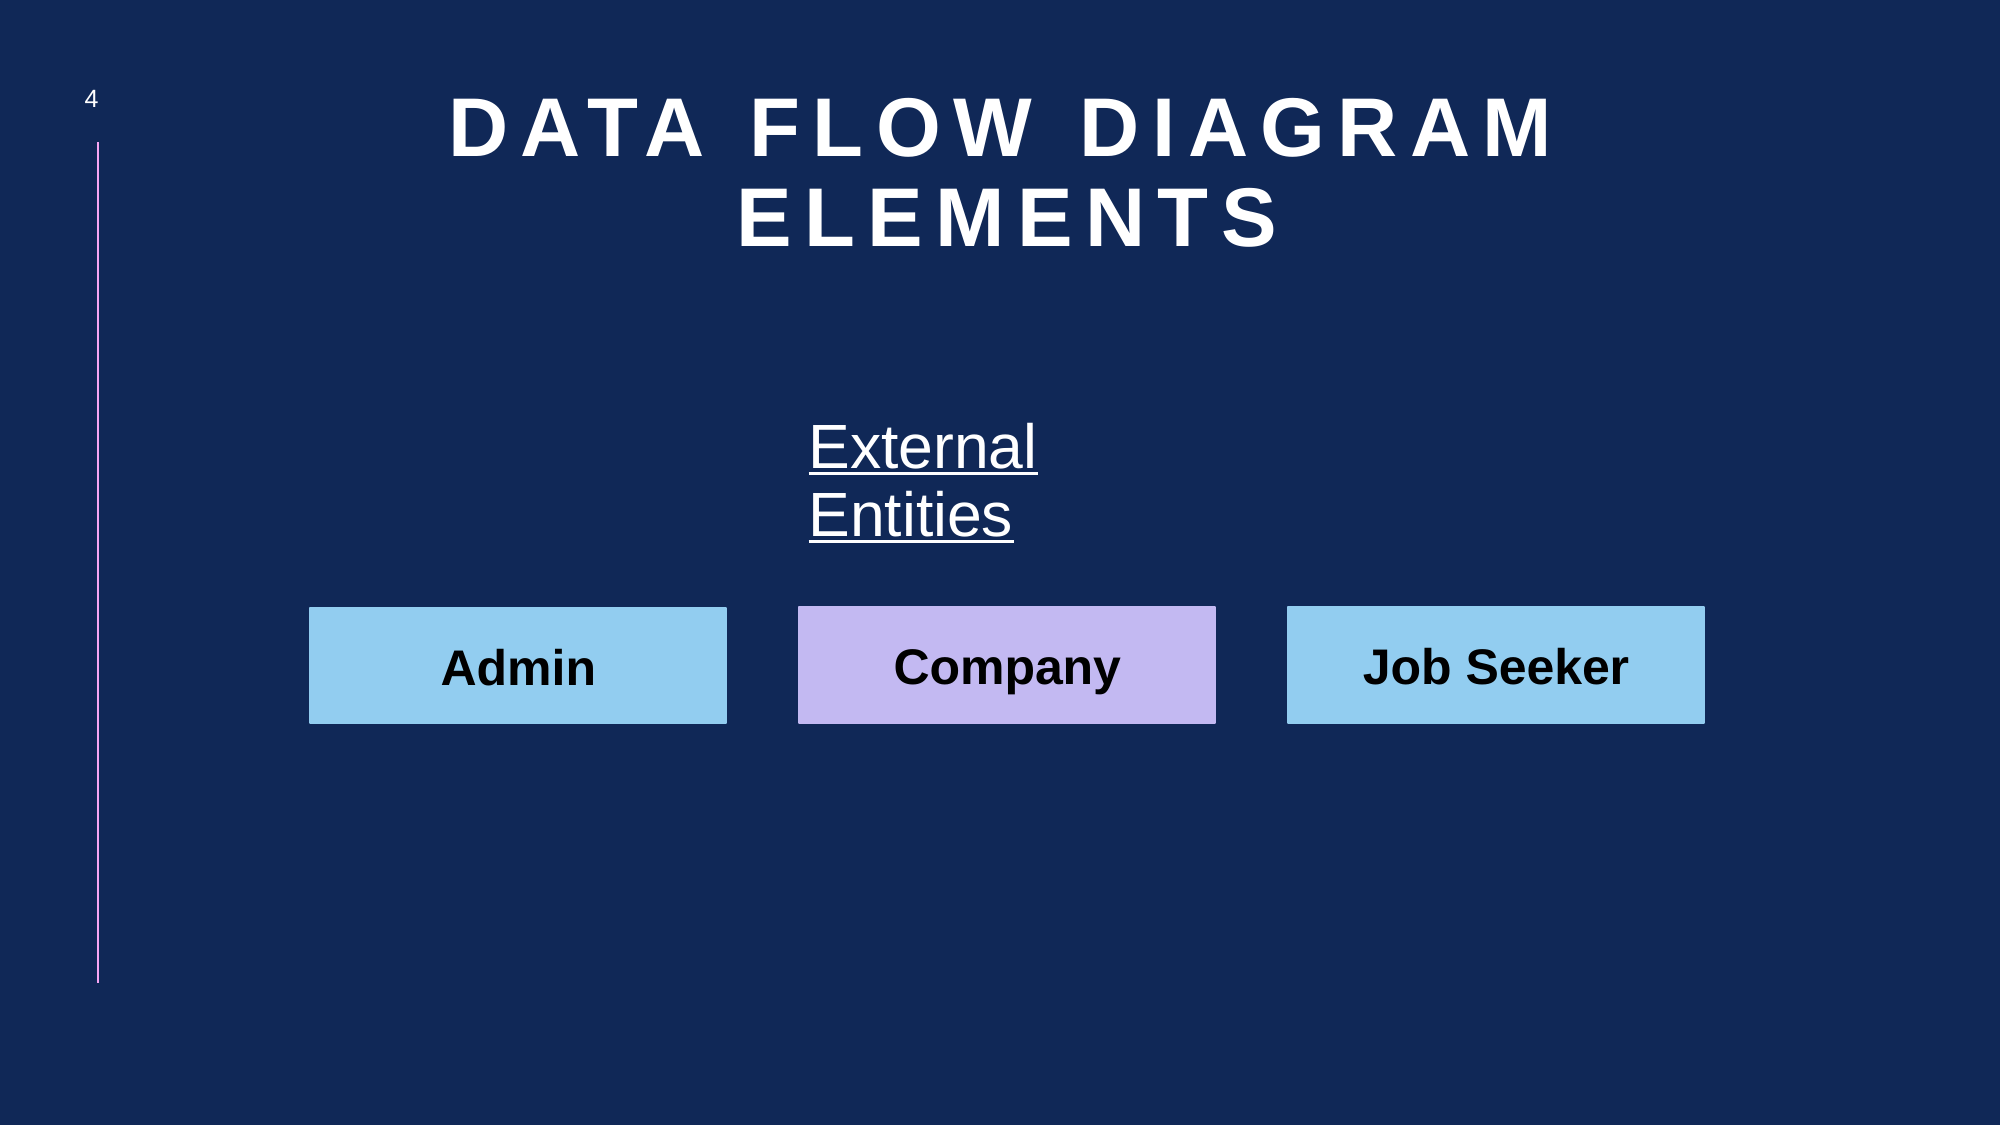

4
# Data flow diagram elements
External Entities
Company
Job Seeker
Admin